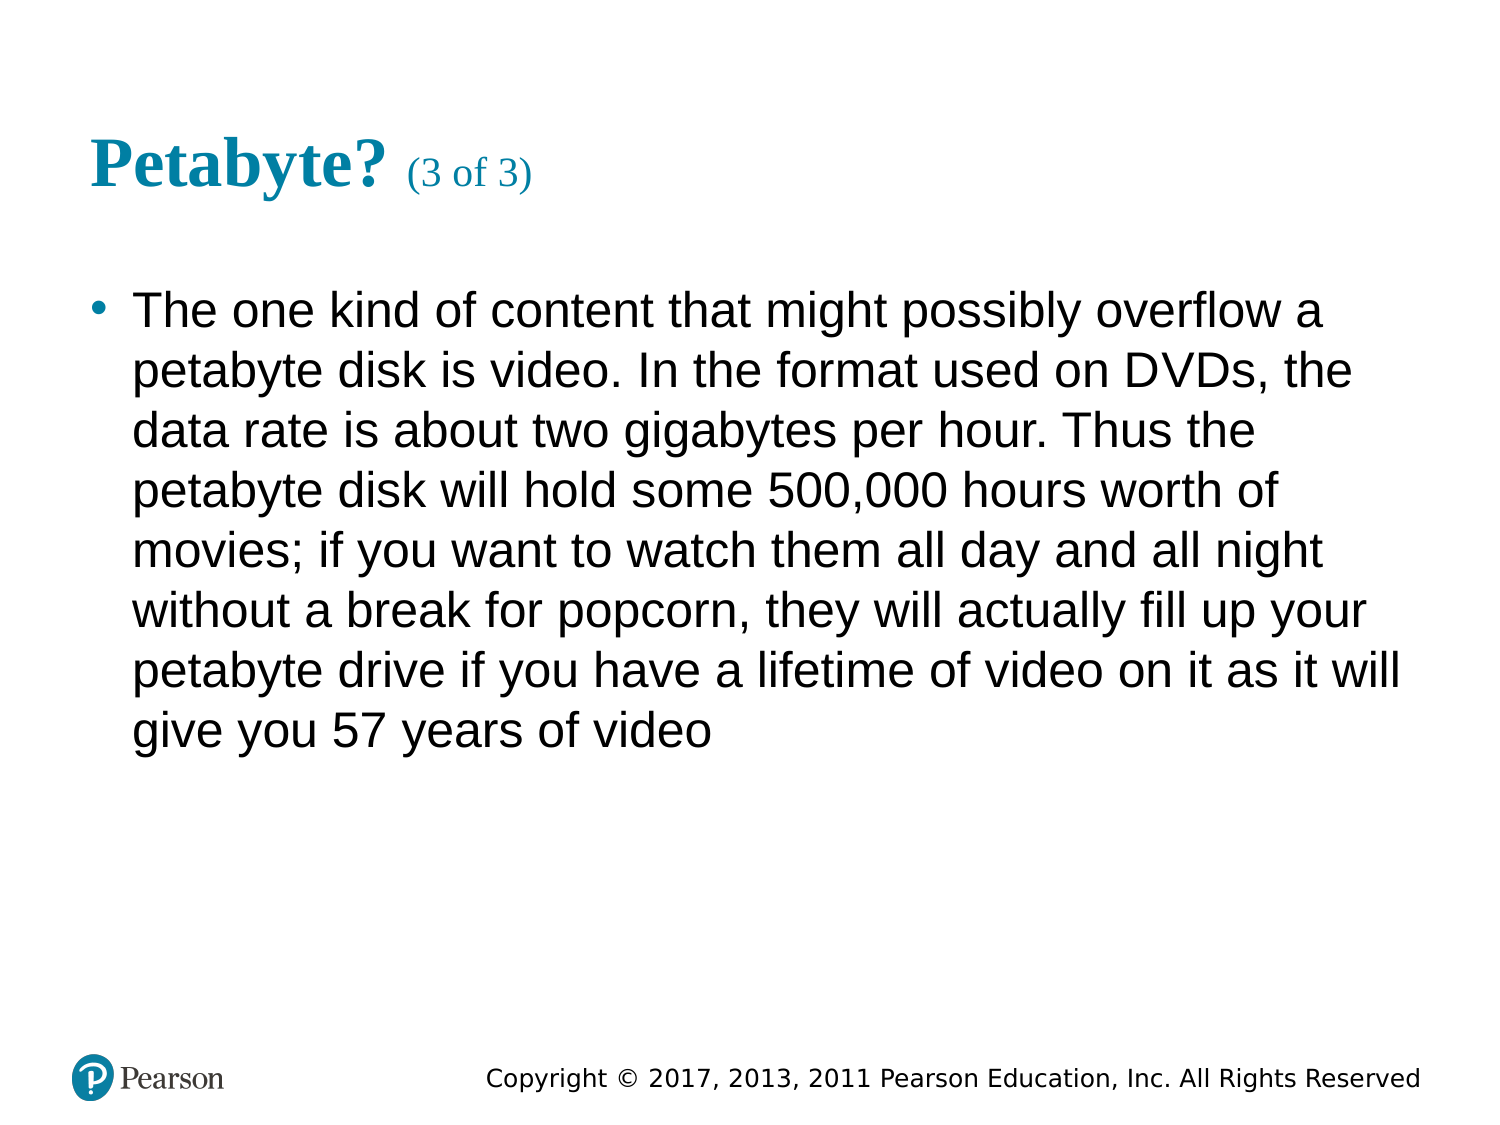

# Petabyte? (3 of 3)
The one kind of content that might possibly overflow a petabyte disk is video. In the format used on D V Ds, the data rate is about two gigabytes per hour. Thus the petabyte disk will hold some 500,000 hours worth of movies; if you want to watch them all day and all night without a break for popcorn, they will actually fill up your petabyte drive if you have a lifetime of video on it as it will give you 57 years of video